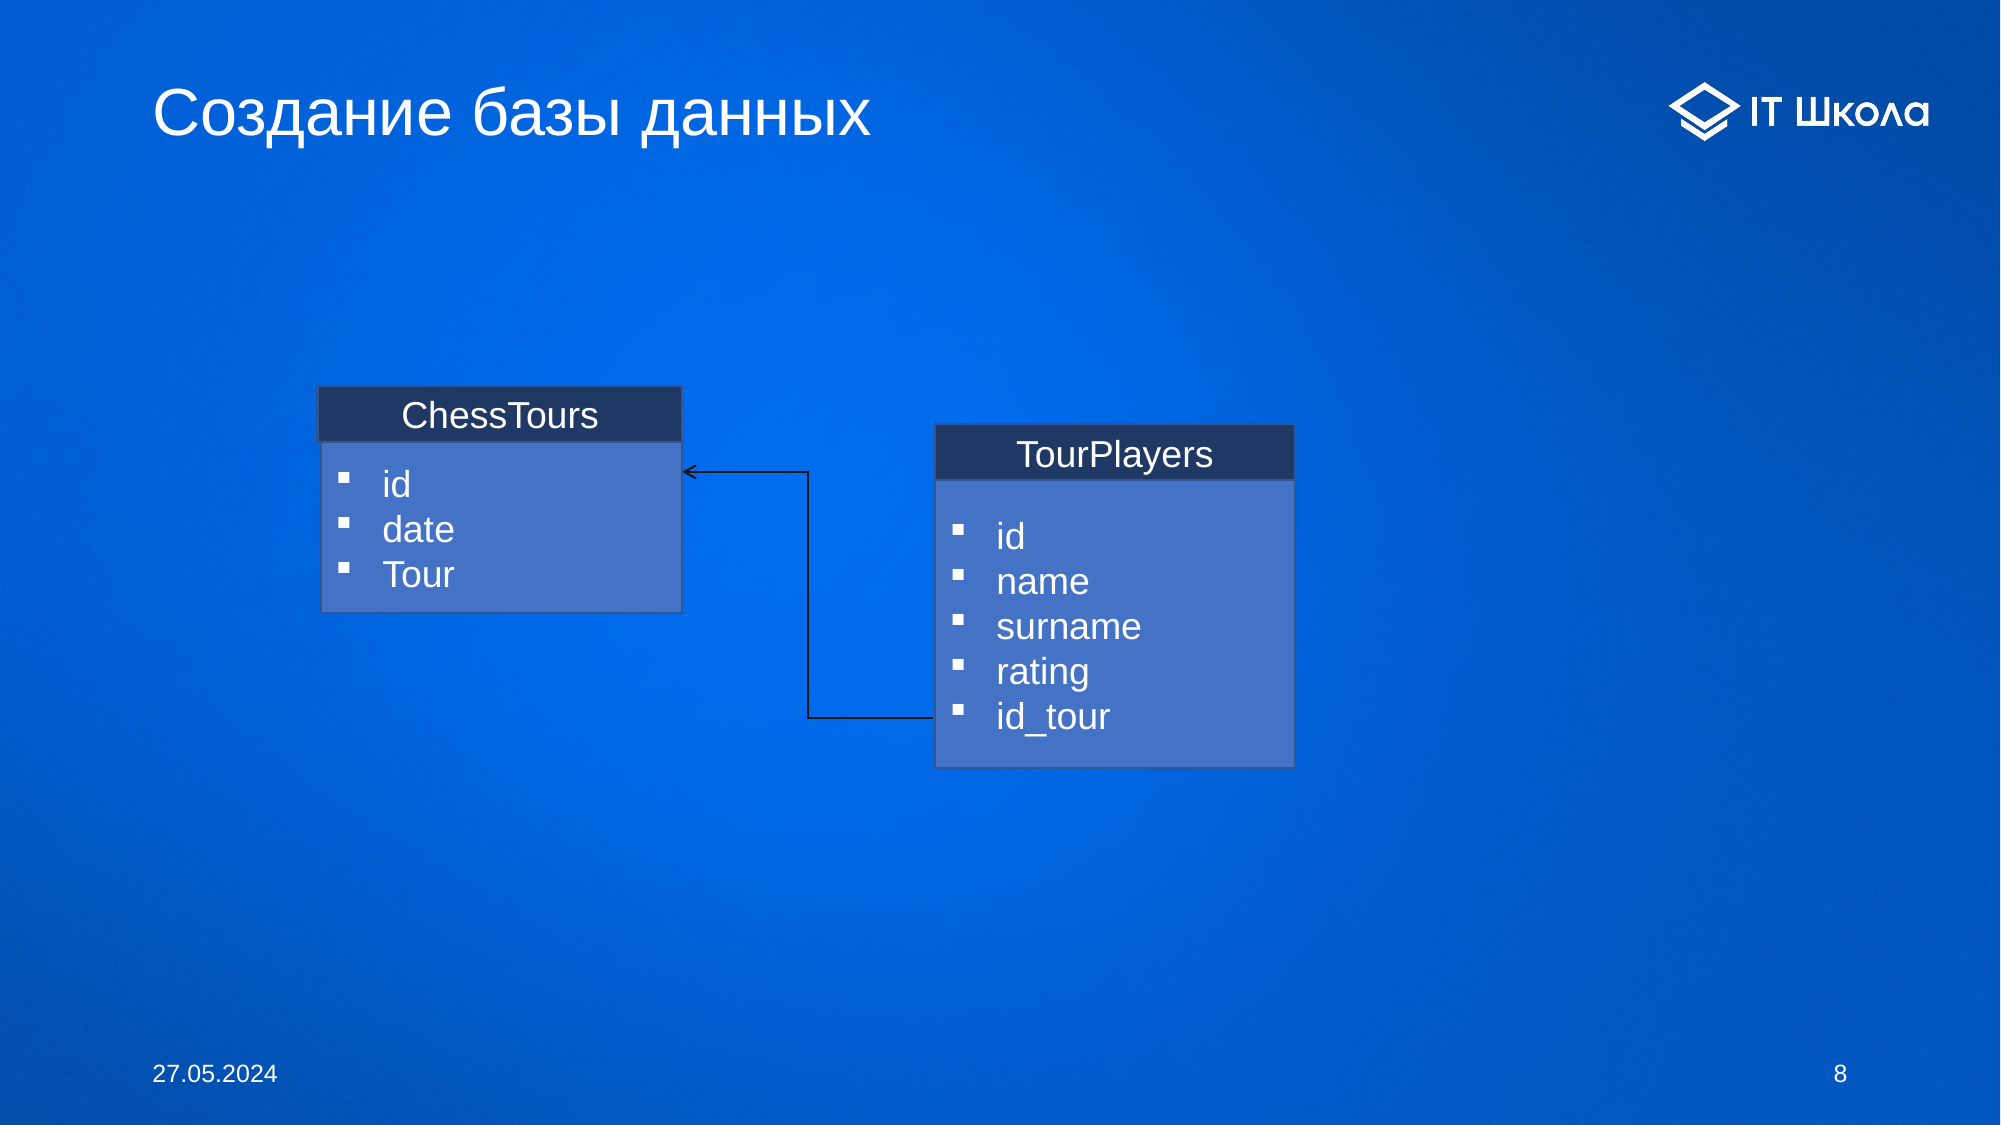

# Создание базы данных
ChessTours
TourPlayers
id
date
Tour
id
name
surname
rating
id_tour
27.05.2024
8